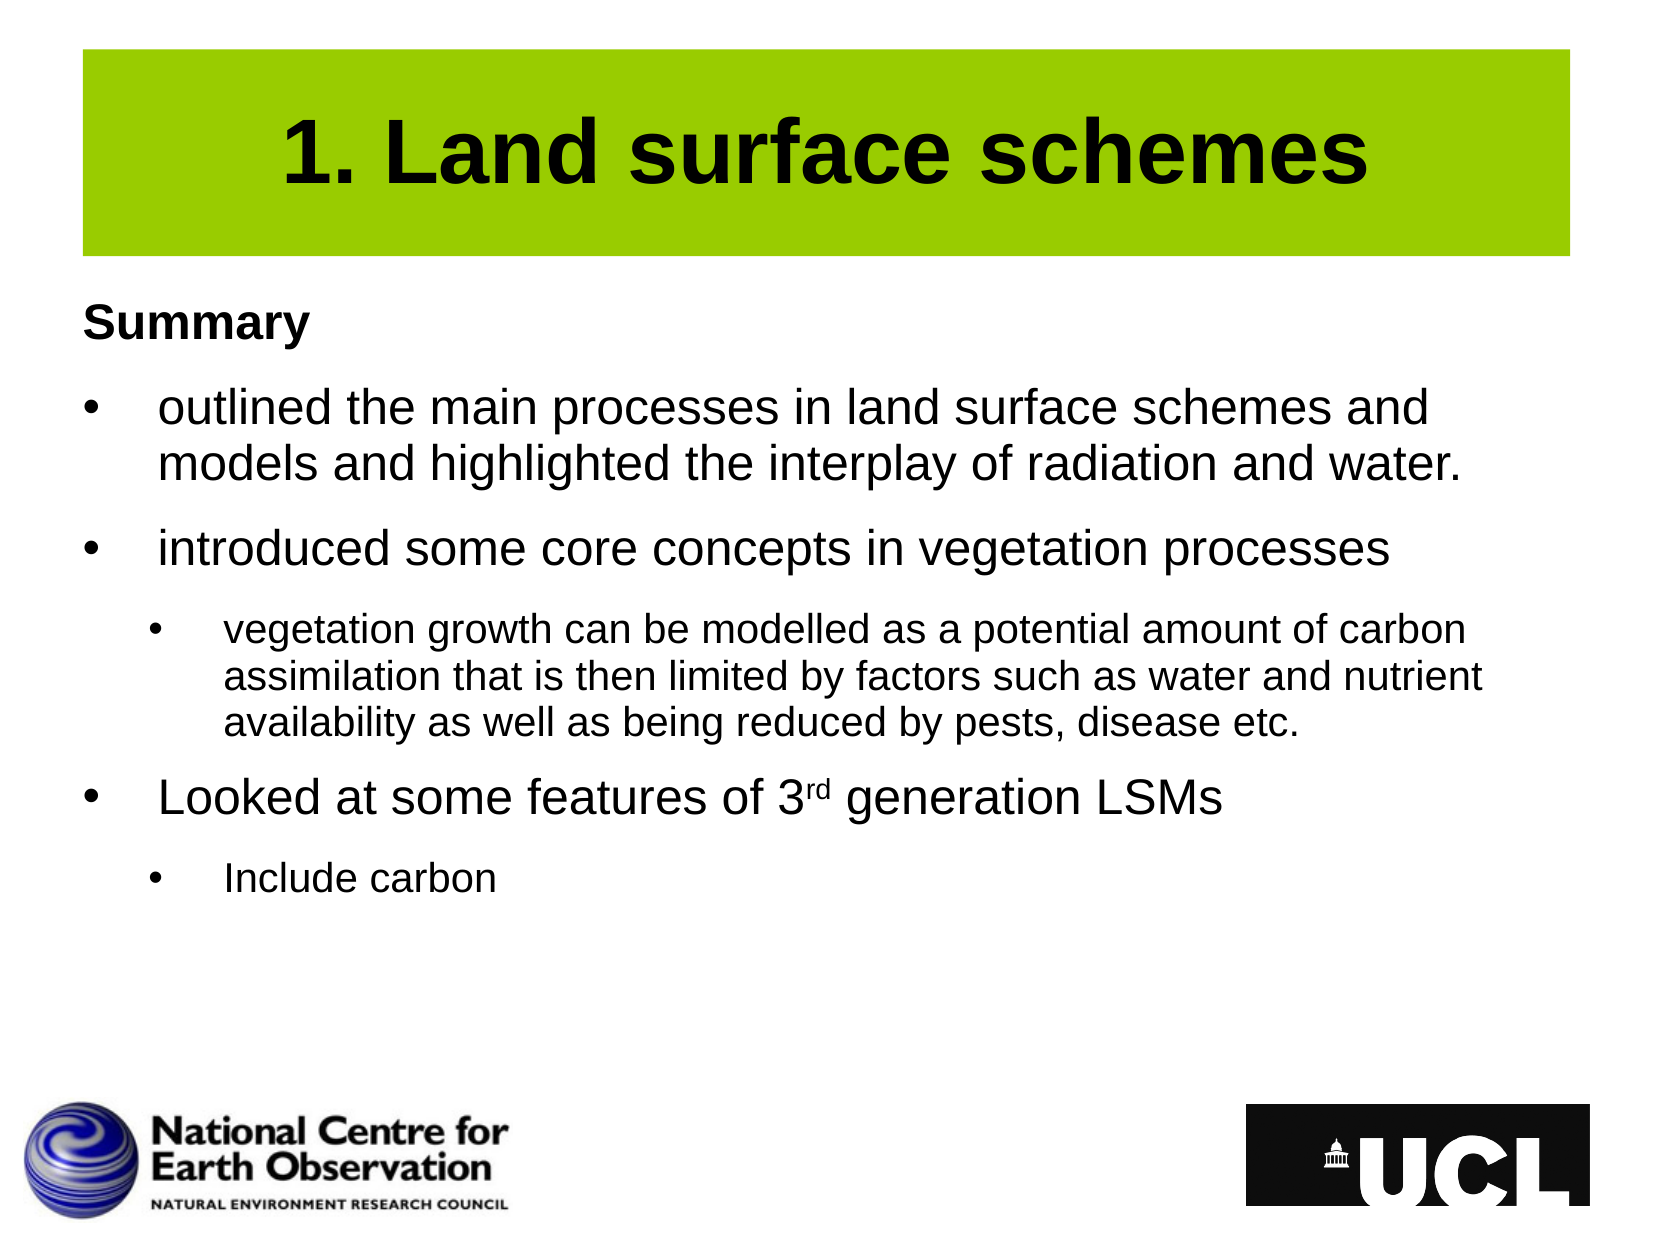

# 1. Land surface schemes
Summary
outlined the main processes in land surface schemes and models and highlighted the interplay of radiation and water.
introduced some core concepts in vegetation processes
vegetation growth can be modelled as a potential amount of carbon assimilation that is then limited by factors such as water and nutrient availability as well as being reduced by pests, disease etc.
Looked at some features of 3rd generation LSMs
Include carbon